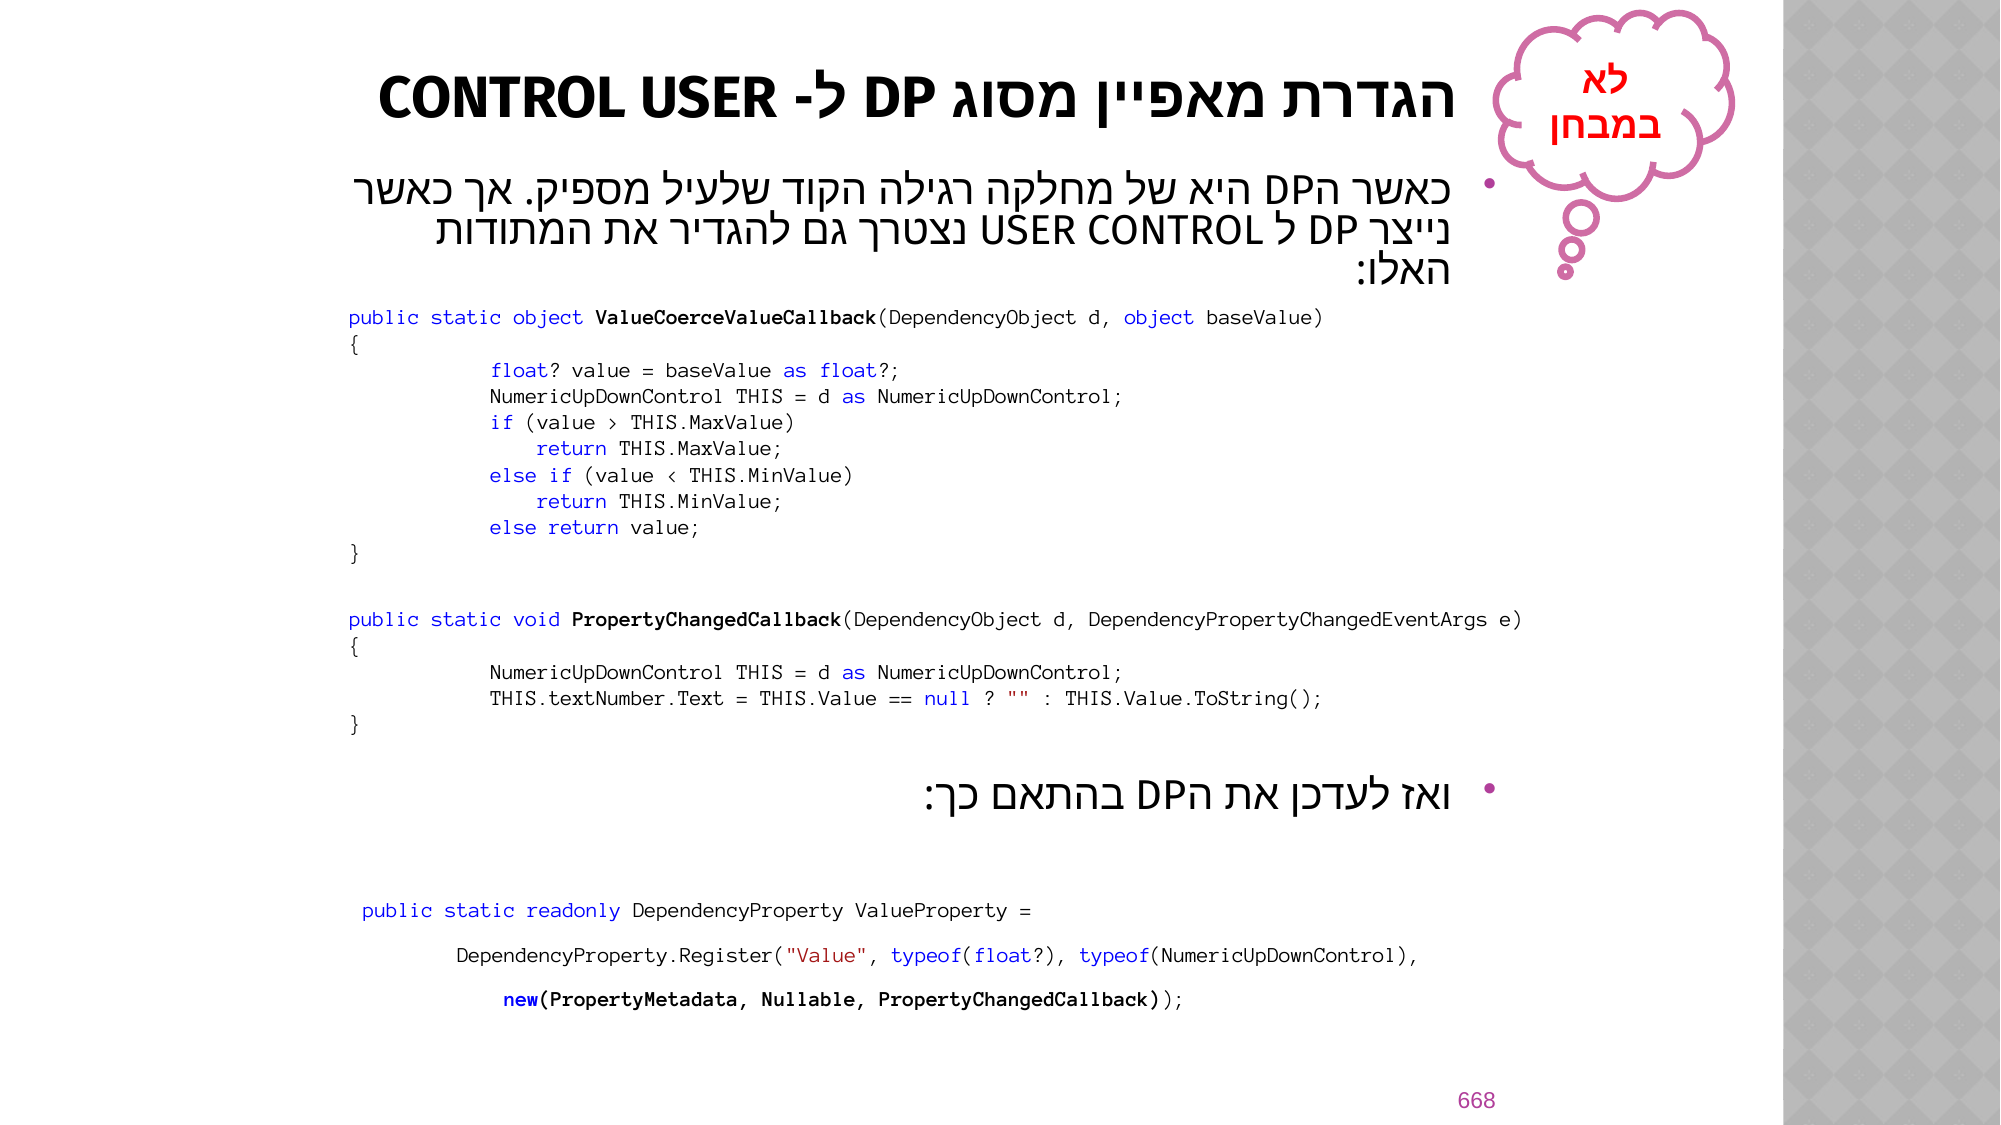

לא במבחן
# הגדרת מאפיין מסוג DP ל- CONTROL USER
כאשר הDP היא של מחלקה רגילה הקוד שלעיל מספיק. אך כאשר נייצר DP ל USER CONTROL נצטרך גם להגדיר את המתודות האלו:

ואז לעדכן את הDP בהתאם כך:

public static object ValueCoerceValueCallback(DependencyObject d, object baseValue)
{
            float? value = baseValue as float?;
            NumericUpDownControl THIS = d as NumericUpDownControl;
            if (value > THIS.MaxValue)
                return THIS.MaxValue;
            else if (value < THIS.MinValue)
                return THIS.MinValue;
            else return value;
}

public static void PropertyChangedCallback(DependencyObject d, DependencyPropertyChangedEventArgs e)
{
            NumericUpDownControl THIS = d as NumericUpDownControl;
            THIS.textNumber.Text = THIS.Value == null ? "" : THIS.Value.ToString();
}
public static readonly DependencyProperty ValueProperty =
        DependencyProperty.Register("Value", typeof(float?), typeof(NumericUpDownControl),
            new(PropertyMetadata, Nullable, PropertyChangedCallback));
668